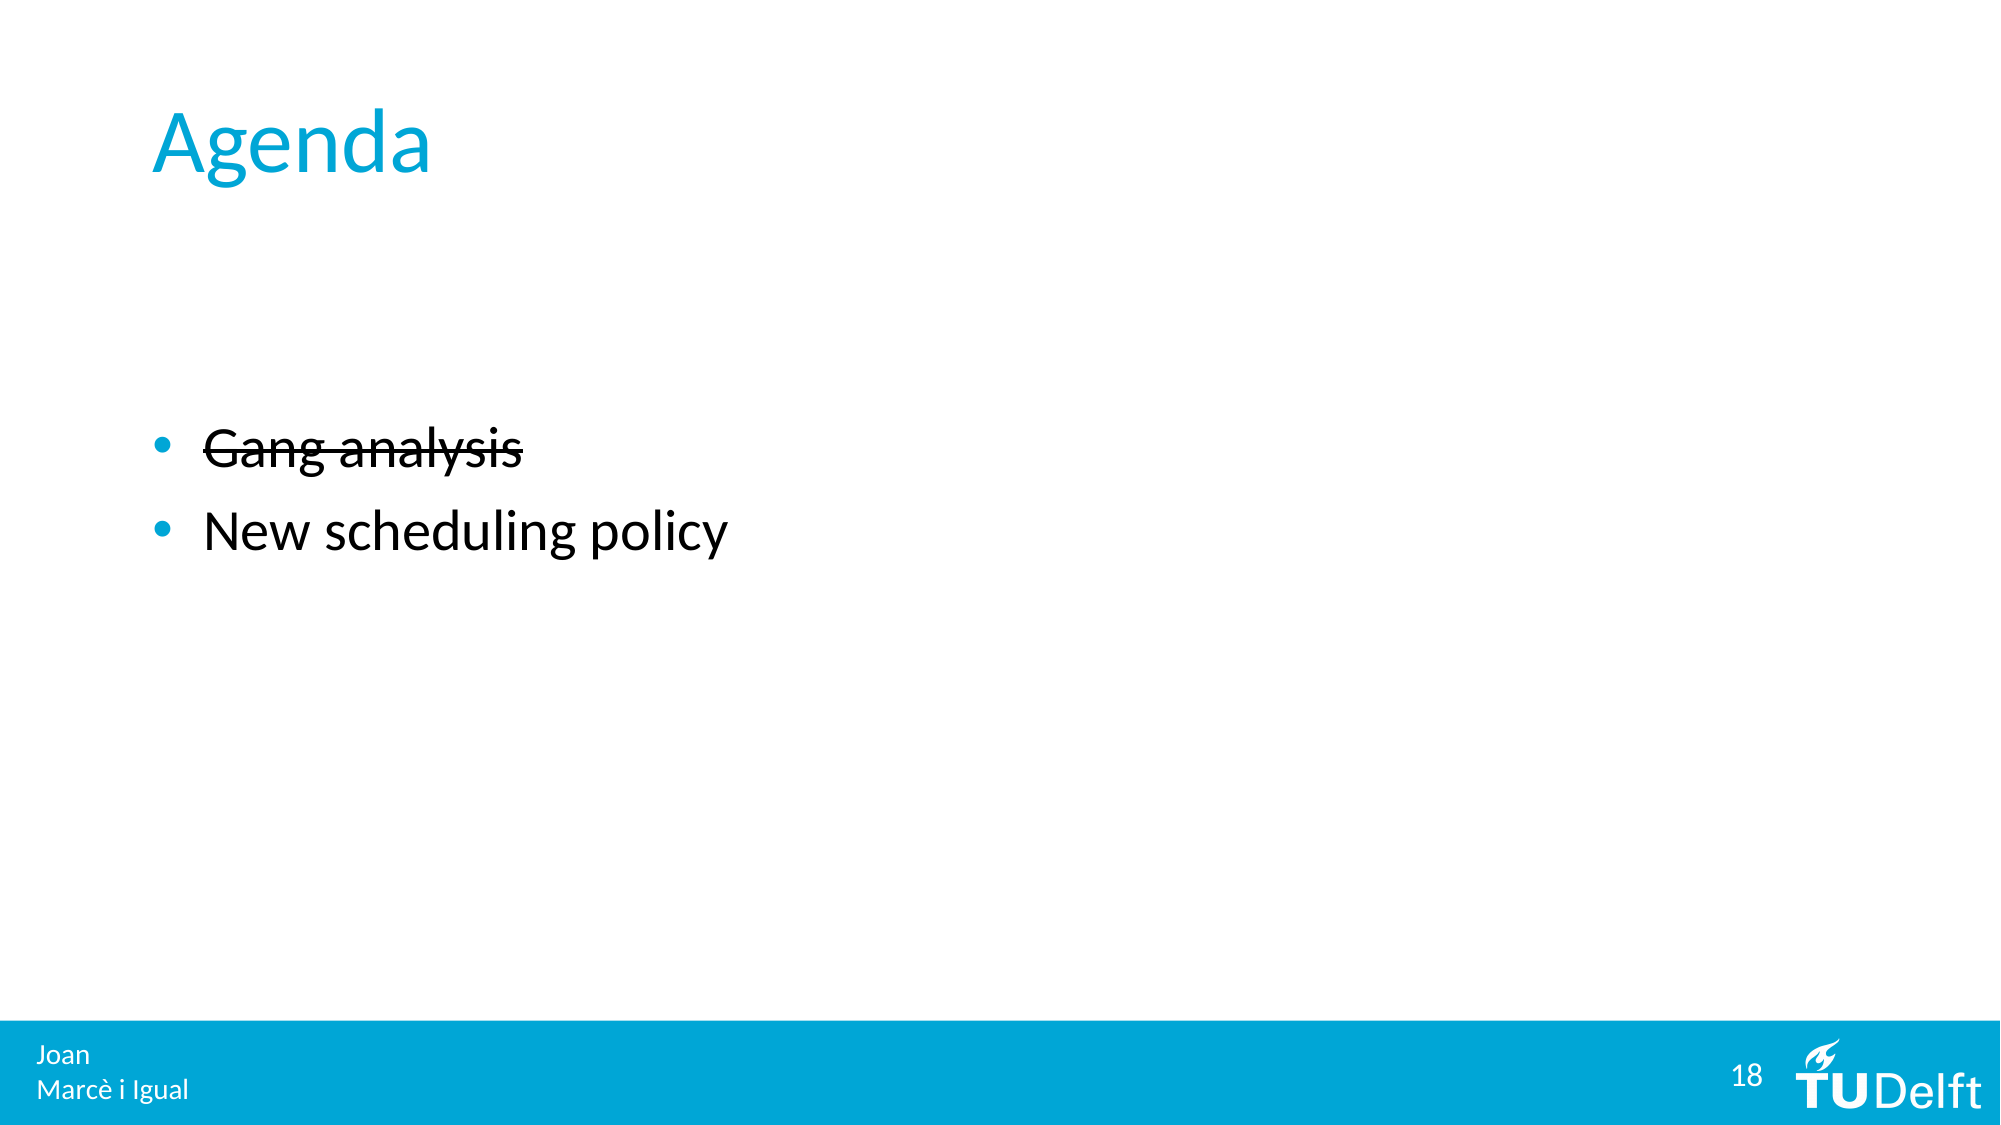

# Agenda
 Gang analysis
 New scheduling policy
18